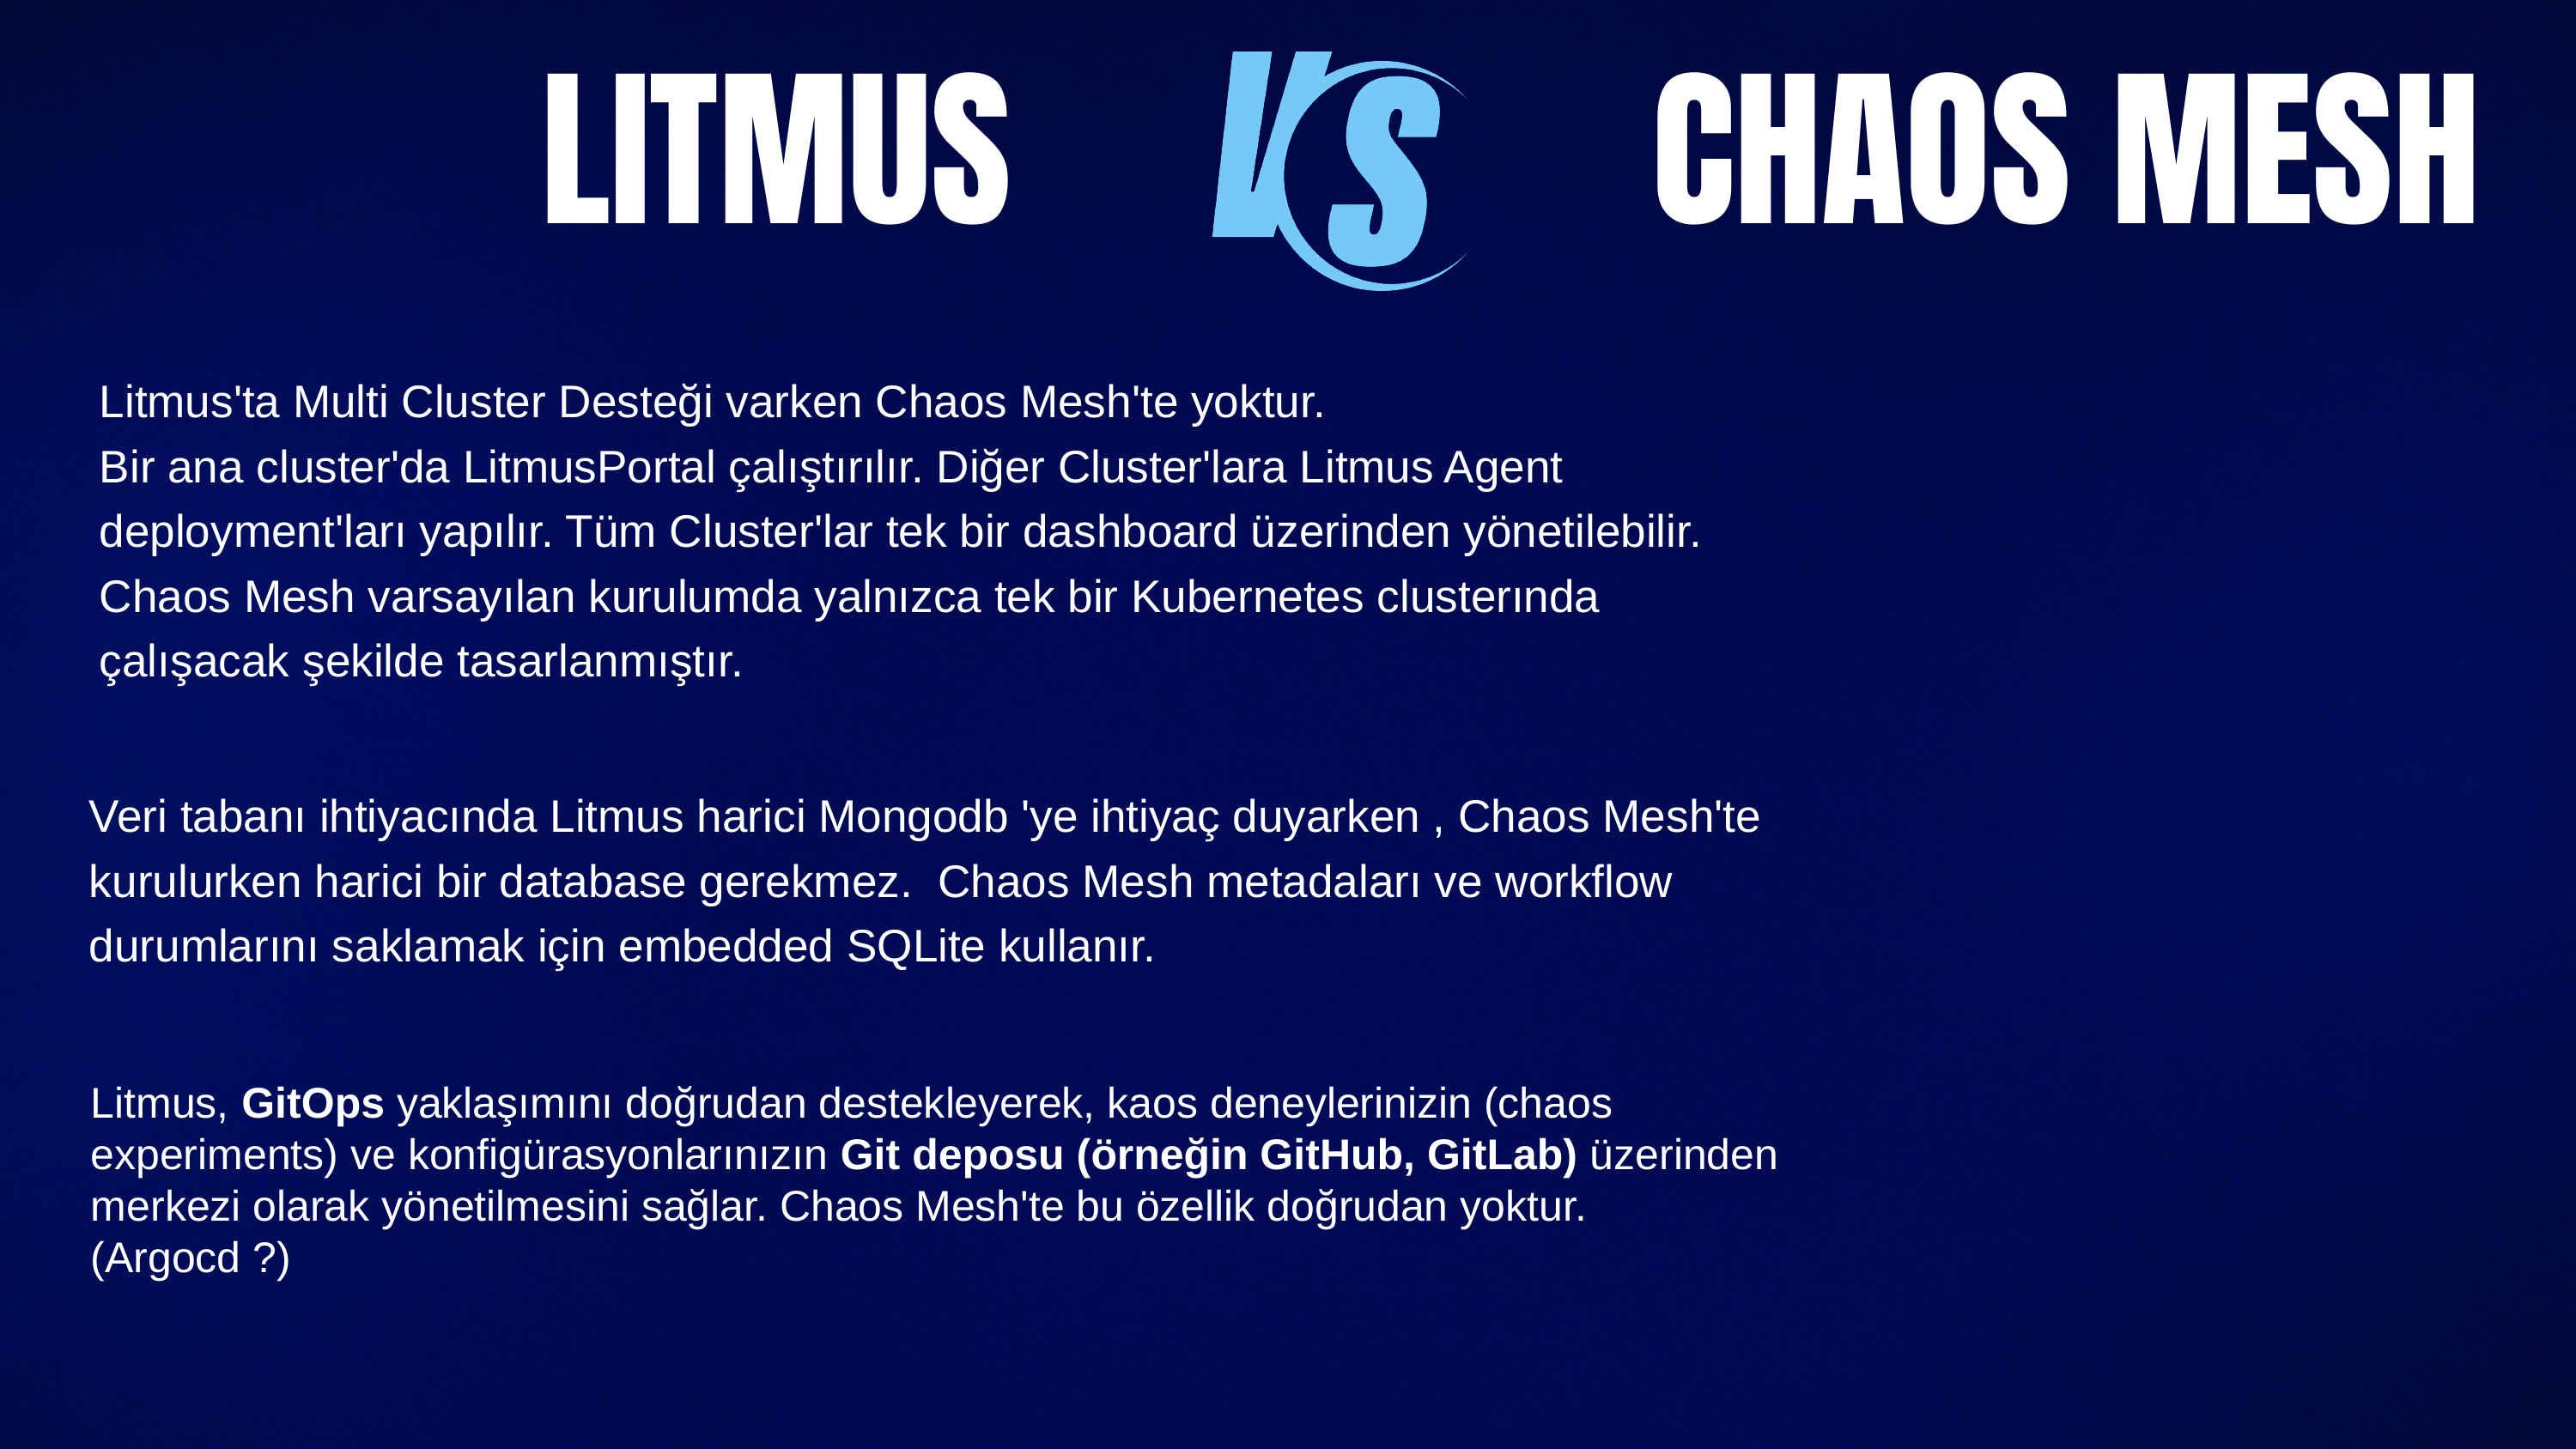

LITMUS
CHAOS MESH
Litmus'ta Multi Cluster Desteği varken Chaos Mesh'te yoktur.
Bir ana cluster'da LitmusPortal çalıştırılır. Diğer Cluster'lara Litmus Agent deployment'ları yapılır. Tüm Cluster'lar tek bir dashboard üzerinden yönetilebilir. Chaos Mesh varsayılan kurulumda yalnızca tek bir Kubernetes clusterında çalışacak şekilde tasarlanmıştır.
Veri tabanı ihtiyacında Litmus harici Mongodb 'ye ihtiyaç duyarken , Chaos Mesh'te kurulurken harici bir database gerekmez.  Chaos Mesh metadaları ve workflow durumlarını saklamak için embedded SQLite kullanır.
Litmus, GitOps yaklaşımını doğrudan destekleyerek, kaos deneylerinizin (chaos experiments) ve konfigürasyonlarınızın Git deposu (örneğin GitHub, GitLab) üzerinden merkezi olarak yönetilmesini sağlar. Chaos Mesh'te bu özellik doğrudan yoktur. (Argocd ?)